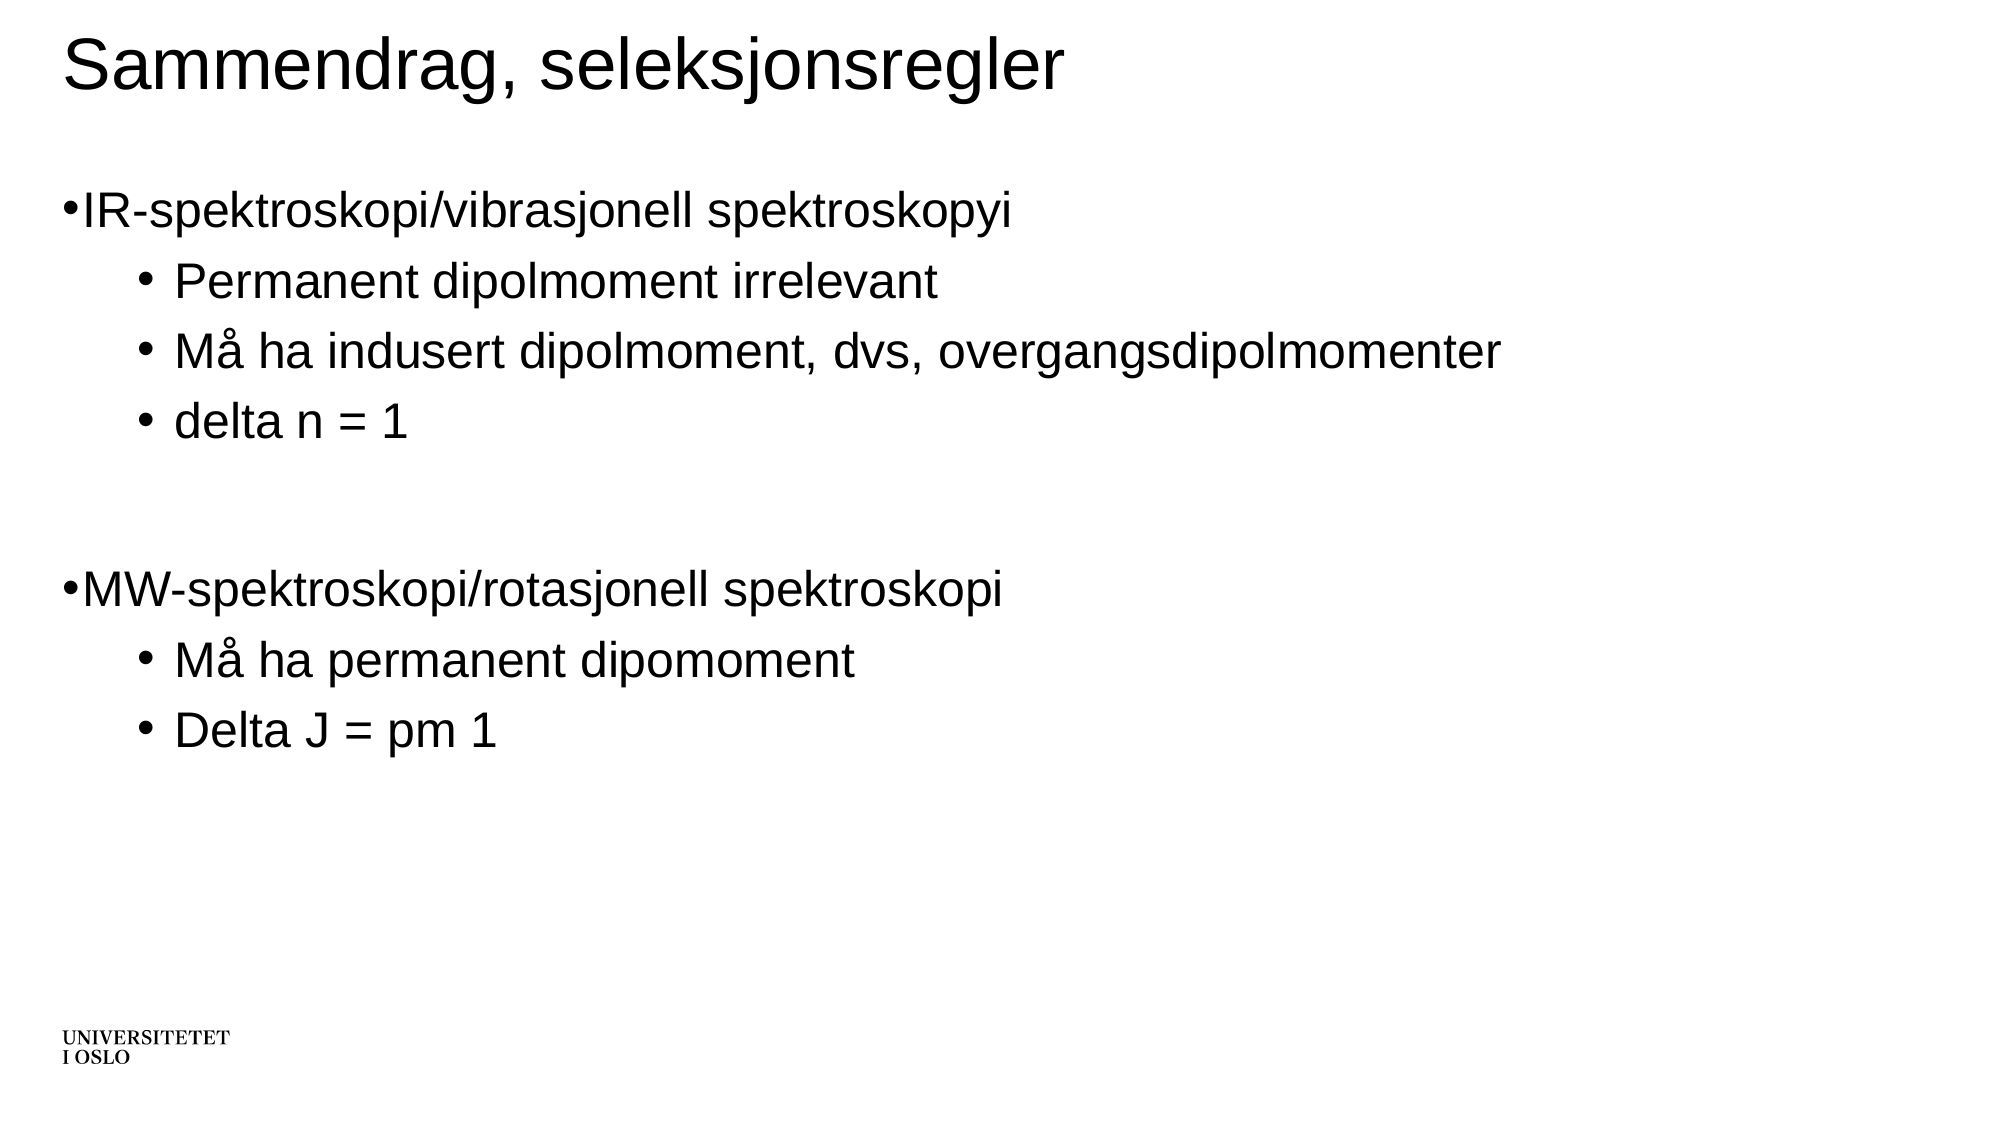

# Sammendrag, seleksjonsregler
IR-spektroskopi/vibrasjonell spektroskopyi
Permanent dipolmoment irrelevant
Må ha indusert dipolmoment, dvs, overgangsdipolmomenter
delta n = 1

MW-spektroskopi/rotasjonell spektroskopi
Må ha permanent dipomoment
Delta J = pm 1